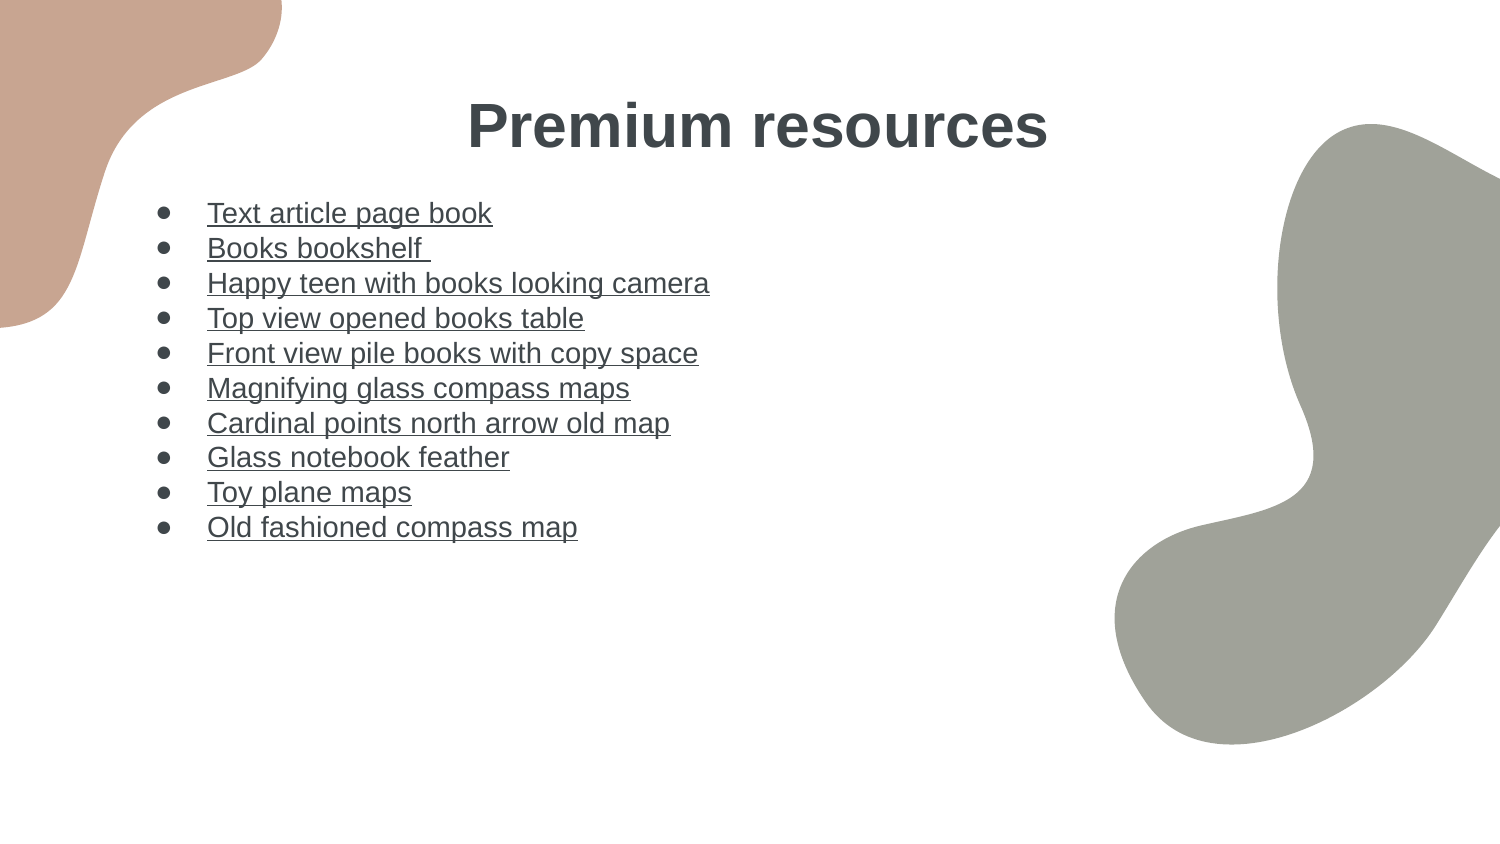

# Premium resources
Text article page book
Books bookshelf
Happy teen with books looking camera
Top view opened books table
Front view pile books with copy space
Magnifying glass compass maps
Cardinal points north arrow old map
Glass notebook feather
Toy plane maps
Old fashioned compass map